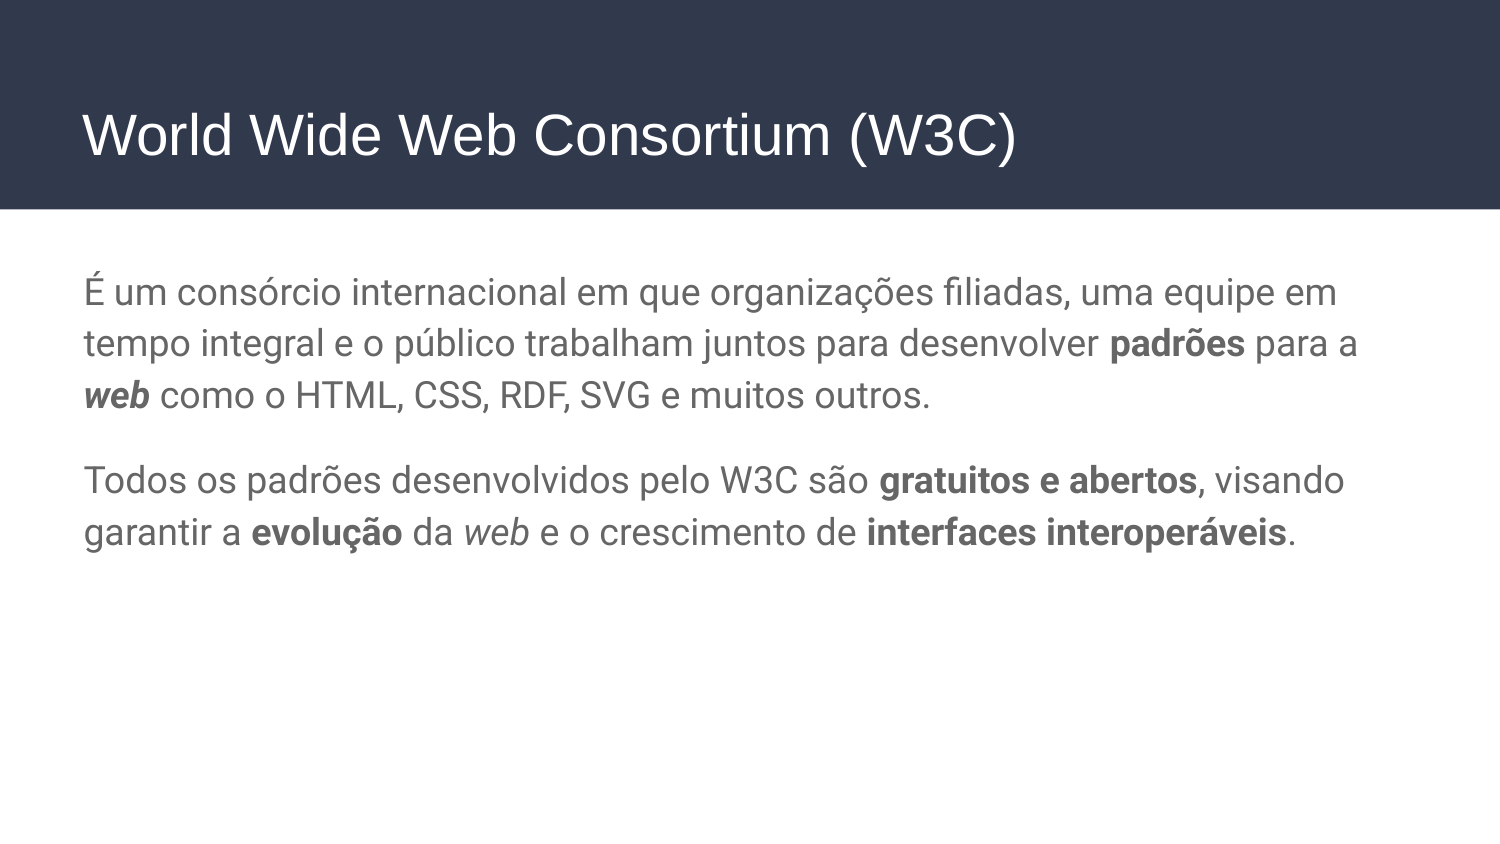

# World Wide Web Consortium (W3C)

É um consórcio internacional em que organizações filiadas, uma equipe em tempo integral e o público trabalham juntos para desenvolver padrões para a web como o HTML, CSS, RDF, SVG e muitos outros.
Todos os padrões desenvolvidos pelo W3C são gratuitos e abertos, visando garantir a evolução da web e o crescimento de interfaces interoperáveis.